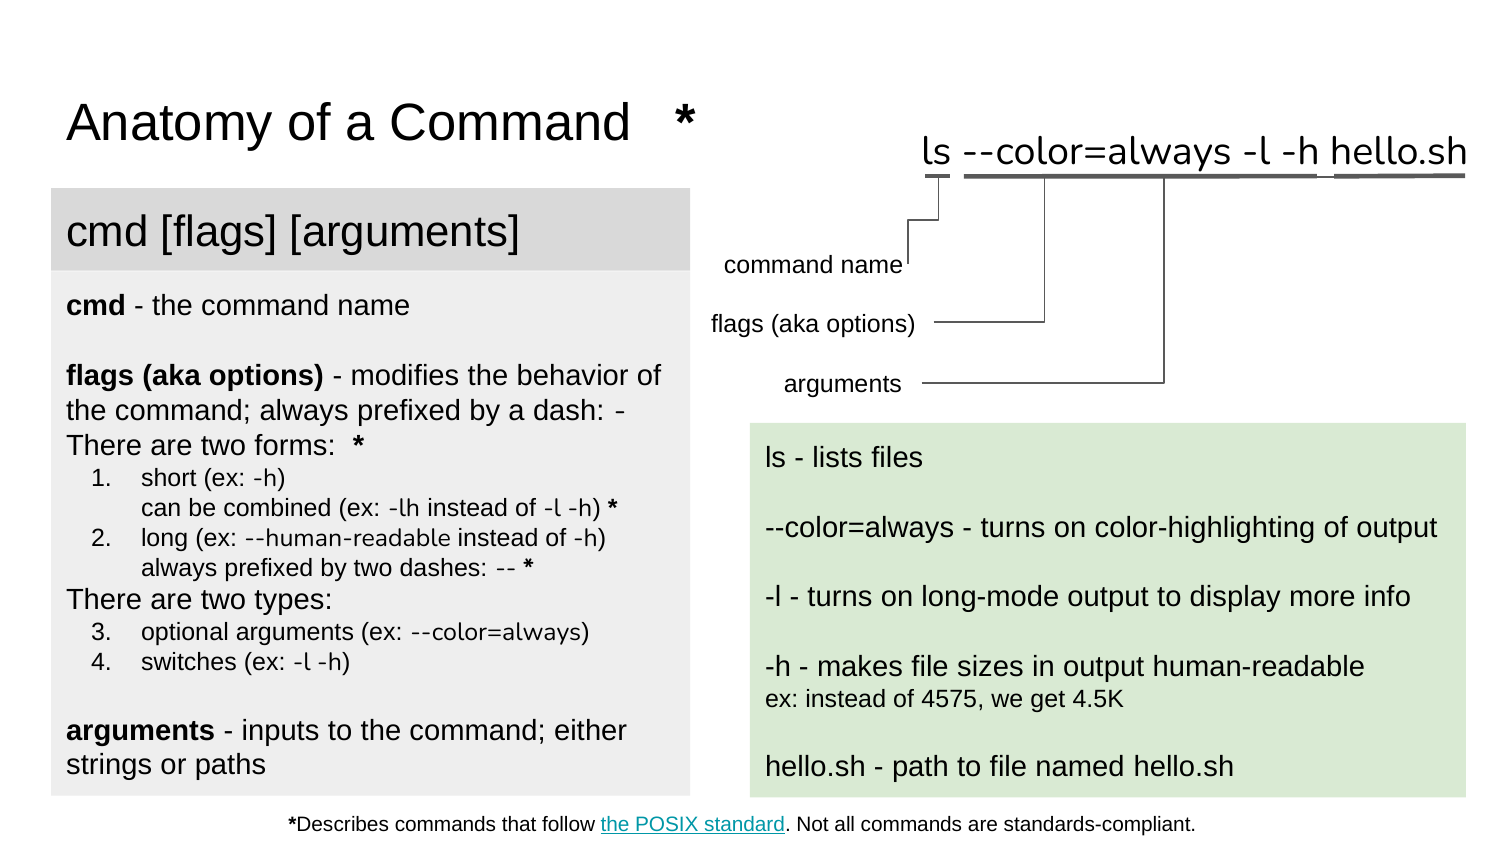

# Anatomy of a Command   *
ls --color=always -l -h hello.sh
cmd [flags] [arguments]
command name
cmd - the command name

flags (aka options) - modifies the behavior of the command; always prefixed by a dash: -
There are two forms:  *
short (ex: -h)
can be combined (ex: -lh instead of -l -h) *
long (ex: --human-readable instead of -h)
always prefixed by two dashes: -- *
There are two types:
optional arguments (ex: --color=always)
switches (ex: -l -h)

arguments - inputs to the command; either strings or paths
flags (aka options)
arguments
ls - lists files

--color=always - turns on color-highlighting of output

-l - turns on long-mode output to display more info

-h - makes file sizes in output human-readable
ex: instead of 4575, we get 4.5K

hello.sh - path to file named hello.sh
*Describes commands that follow the POSIX standard. Not all commands are standards-compliant.